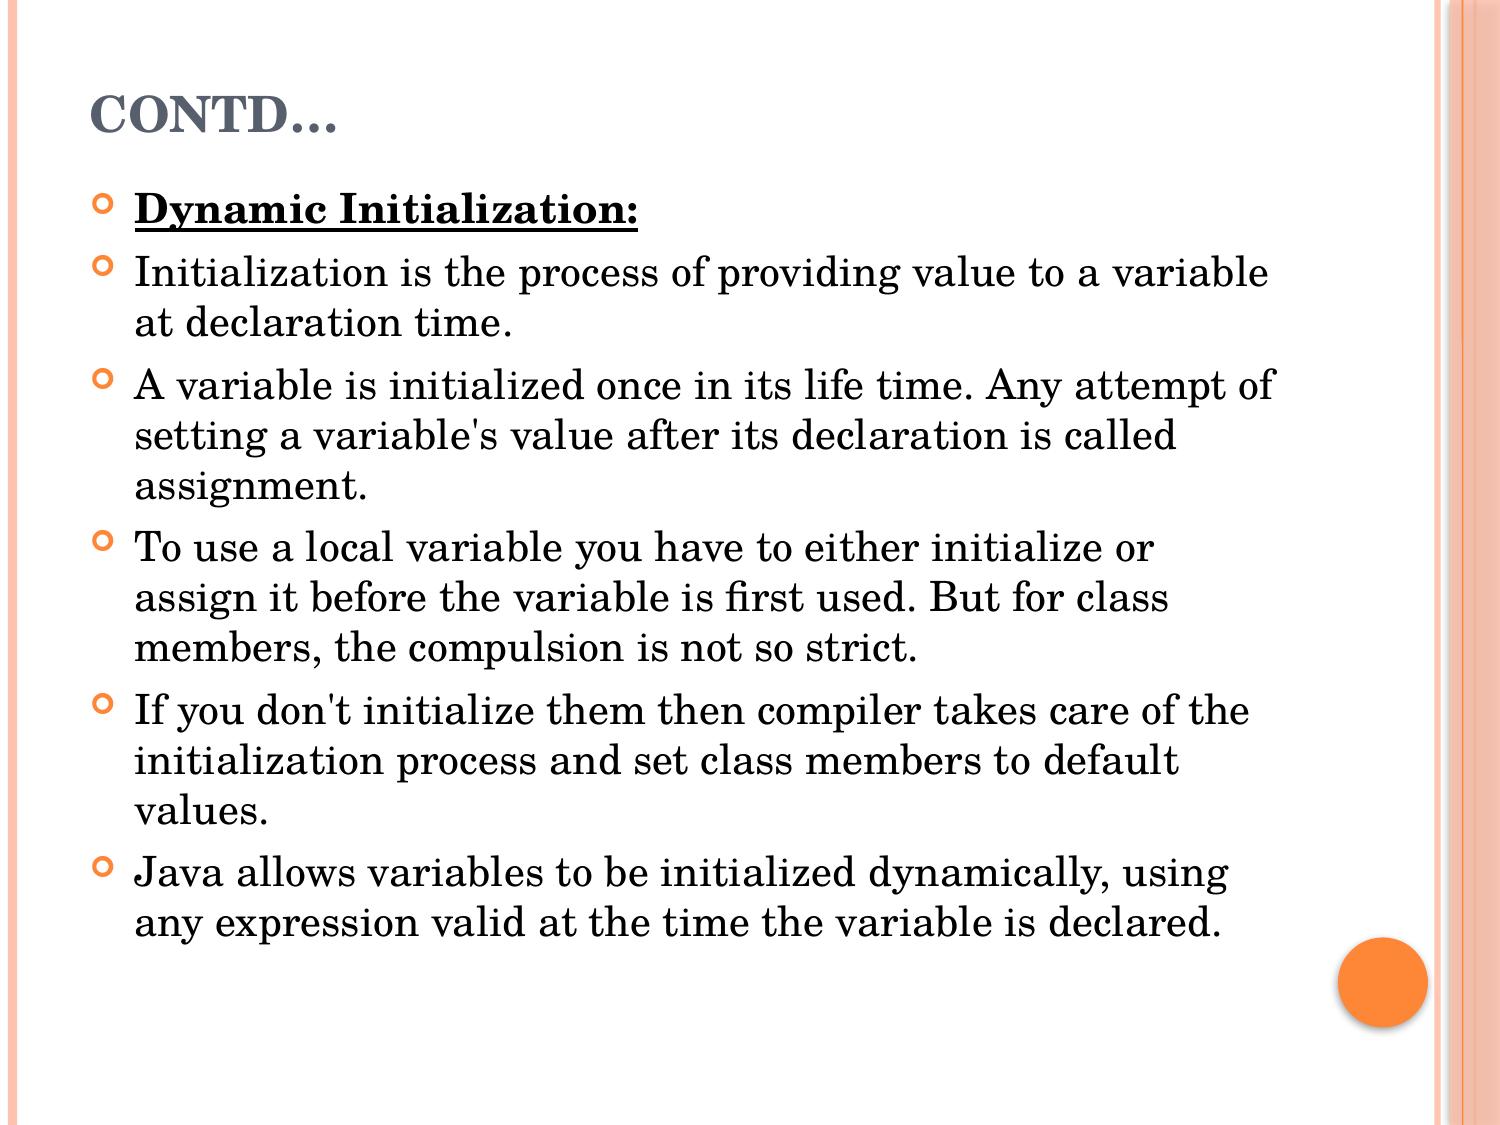

# Contd…
Dynamic Initialization:
Initialization is the process of providing value to a variable at declaration time.
A variable is initialized once in its life time. Any attempt of setting a variable's value after its declaration is called assignment.
To use a local variable you have to either initialize or assign it before the variable is first used. But for class members, the compulsion is not so strict.
If you don't initialize them then compiler takes care of the initialization process and set class members to default values.
Java allows variables to be initialized dynamically, using any expression valid at the time the variable is declared.